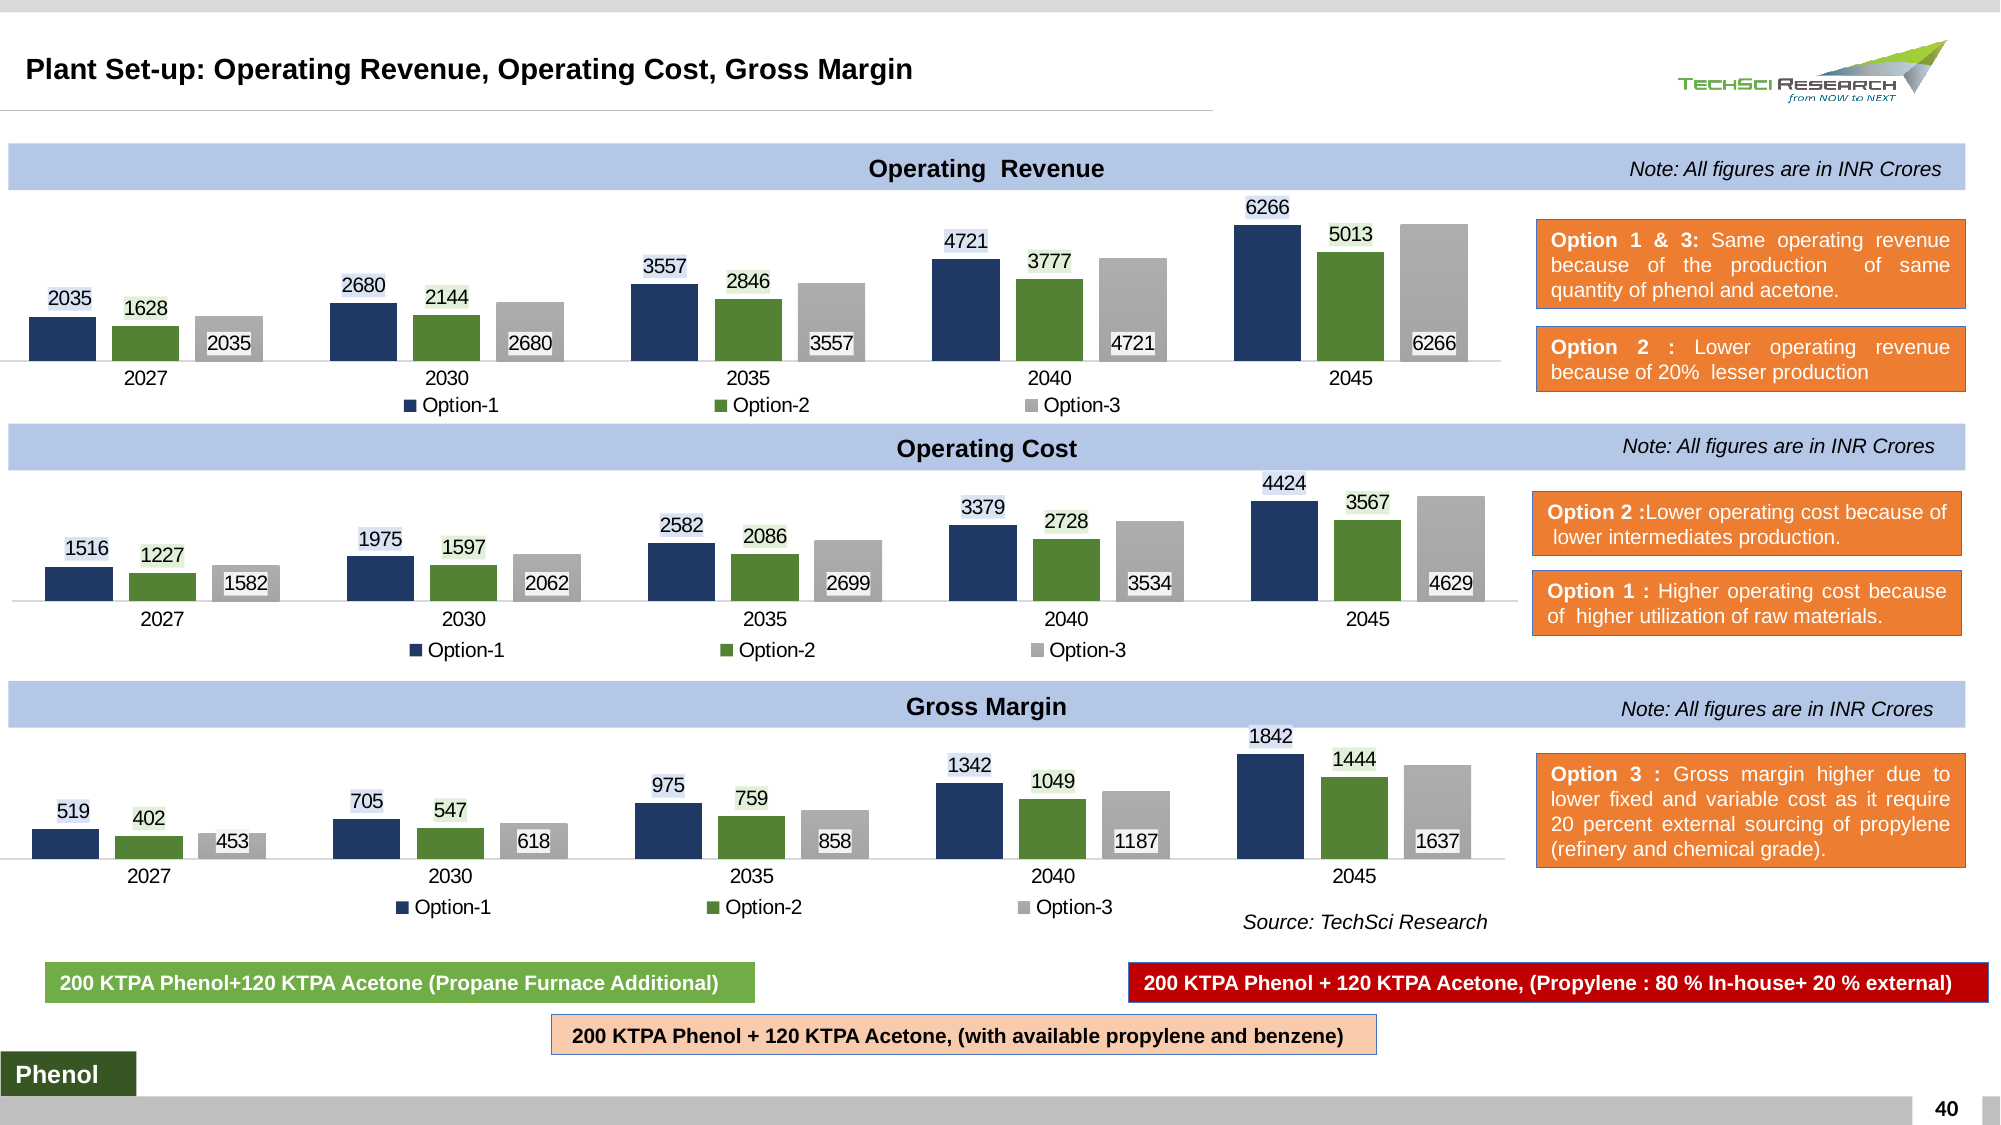

Plant Set-up: Operating Revenue, Operating Cost, Gross Margin
Operating  Revenue
Note: All figures are in INR Crores

### Chart

| Category | Option-1 | Option-2 | Option-3 |
|---|---|---|---|
| 2027 | 2035.28 | 1628.23 | 2035.28 |
| 2030 | 2680.0928041001916 | 2144.0742432801535 | 2680.0928041001916 |
| 2035 | 3557.112409041446 | 2845.6899272331566 | 3557.112409041446 |
| 2040 | 4721.148265620354 | 3776.9186124962835 | 4721.148265620354 |
| 2045 | 6266.138330280022 | 5012.910664224019 | 6266.138330280022 |
Operating Cost
Note: All figures are in INR Crores

### Chart

| Category | Option-1 | Option-2 | Option-3 |
|---|---|---|---|
| 2027 | 1516.0 | 1227.0 | 1582.0 |
| 2030 | 1975.0 | 1597.0 | 2062.0 |
| 2035 | 2582.0 | 2086.0 | 2699.0 |
| 2040 | 3379.0 | 2728.0 | 3534.0 |
| 2045 | 4424.0 | 3567.0 | 4629.0 |
Gross Margin
Note: All figures are in INR Crores

### Chart

| Category | Option-1 | Option-2 | Option-3 |
|---|---|---|---|
| 2027 | 519.0 | 402.0 | 453.0 |
| 2030 | 705.0 | 547.0 | 618.0 |
| 2035 | 975.0 | 759.0 | 858.0 |
| 2040 | 1342.0 | 1049.0 | 1187.0 |
| 2045 | 1842.0 | 1444.0 | 1637.0 |
Source: TechSci Research
Option 1 & 3: Same operating revenue because of the production  of same quantity of phenol and acetone.
Option 2 : Lower operating revenue because of 20%  lesser production
Option 2 :Lower operating cost because of  lower intermediates production.
Option 1 : Higher operating cost because of  higher utilization of raw materials.
Option 3 : Gross margin higher due to lower fixed and variable cost as it require 20 percent external sourcing of propylene (refinery and chemical grade).
200 KTPA Phenol+120 KTPA Acetone (Propane Furnace Additional)
200 KTPA Phenol + 120 KTPA Acetone, (Propylene : 80 % In-house+ 20 % external)
 200 KTPA Phenol + 120 KTPA Acetone, (with available propylene and benzene)
Phenol